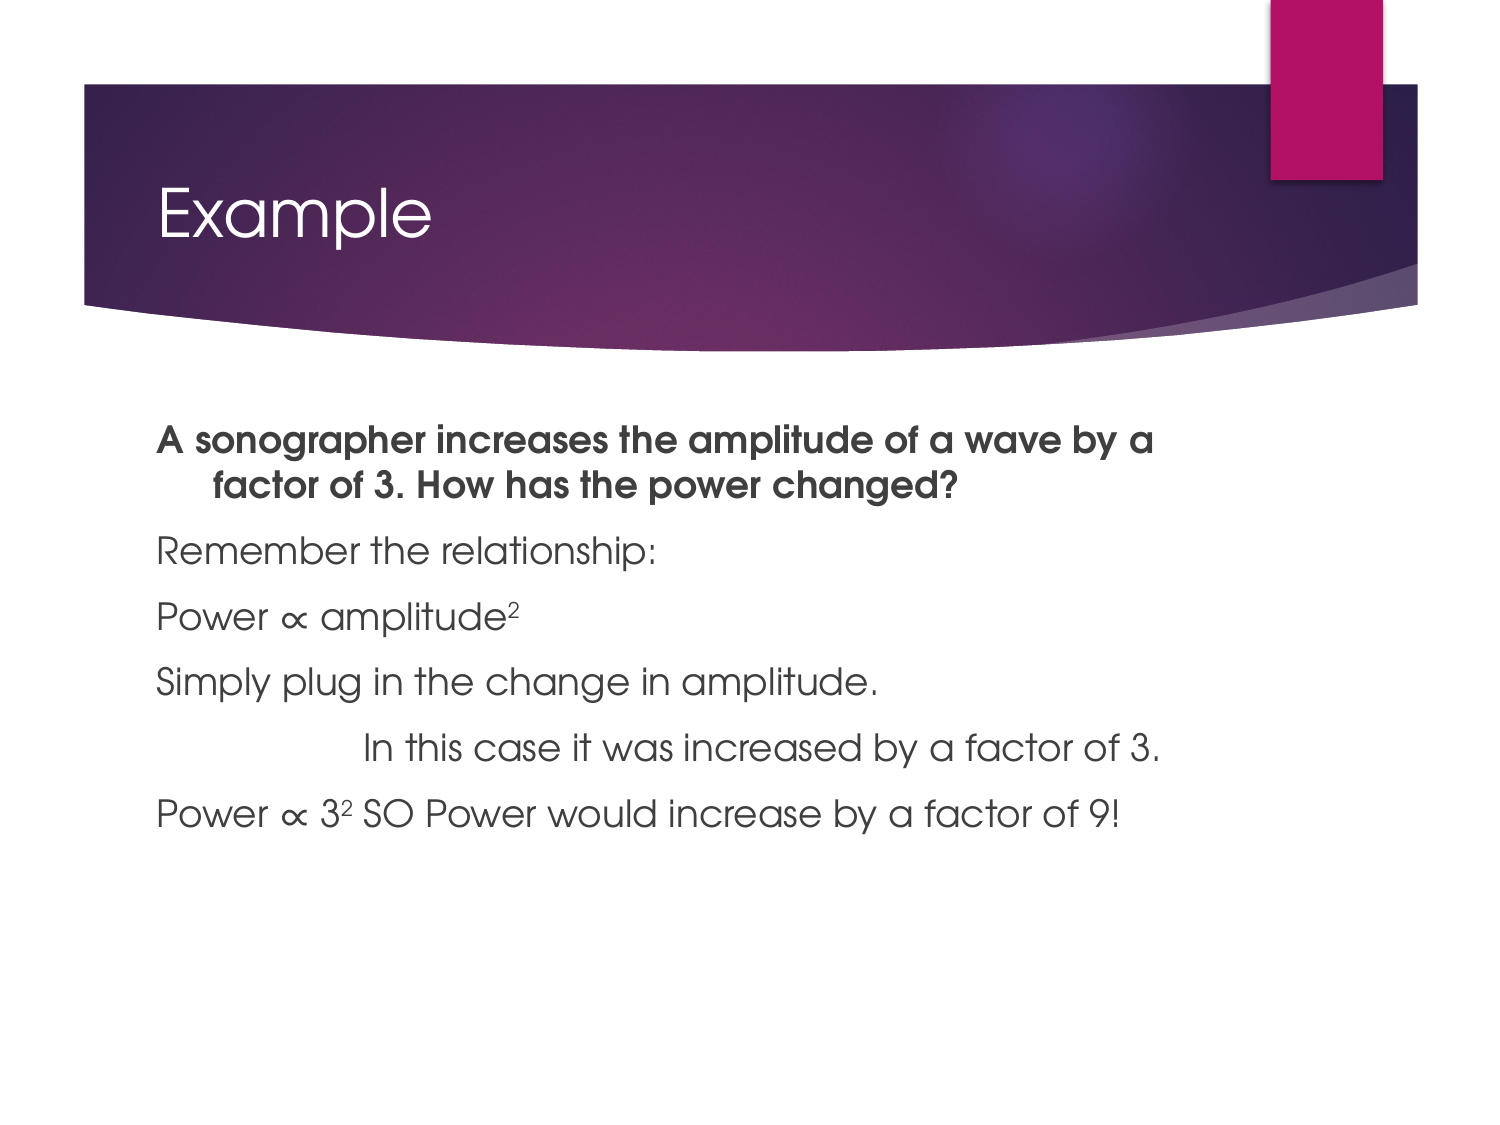

# Example
A sonographer increases the amplitude of a wave by a factor of 3. How has the power changed?
Remember the relationship:
Power ∝ amplitude2
Simply plug in the change in amplitude.
		In this case it was increased by a factor of 3.
Power ∝ 32 SO Power would increase by a factor of 9!